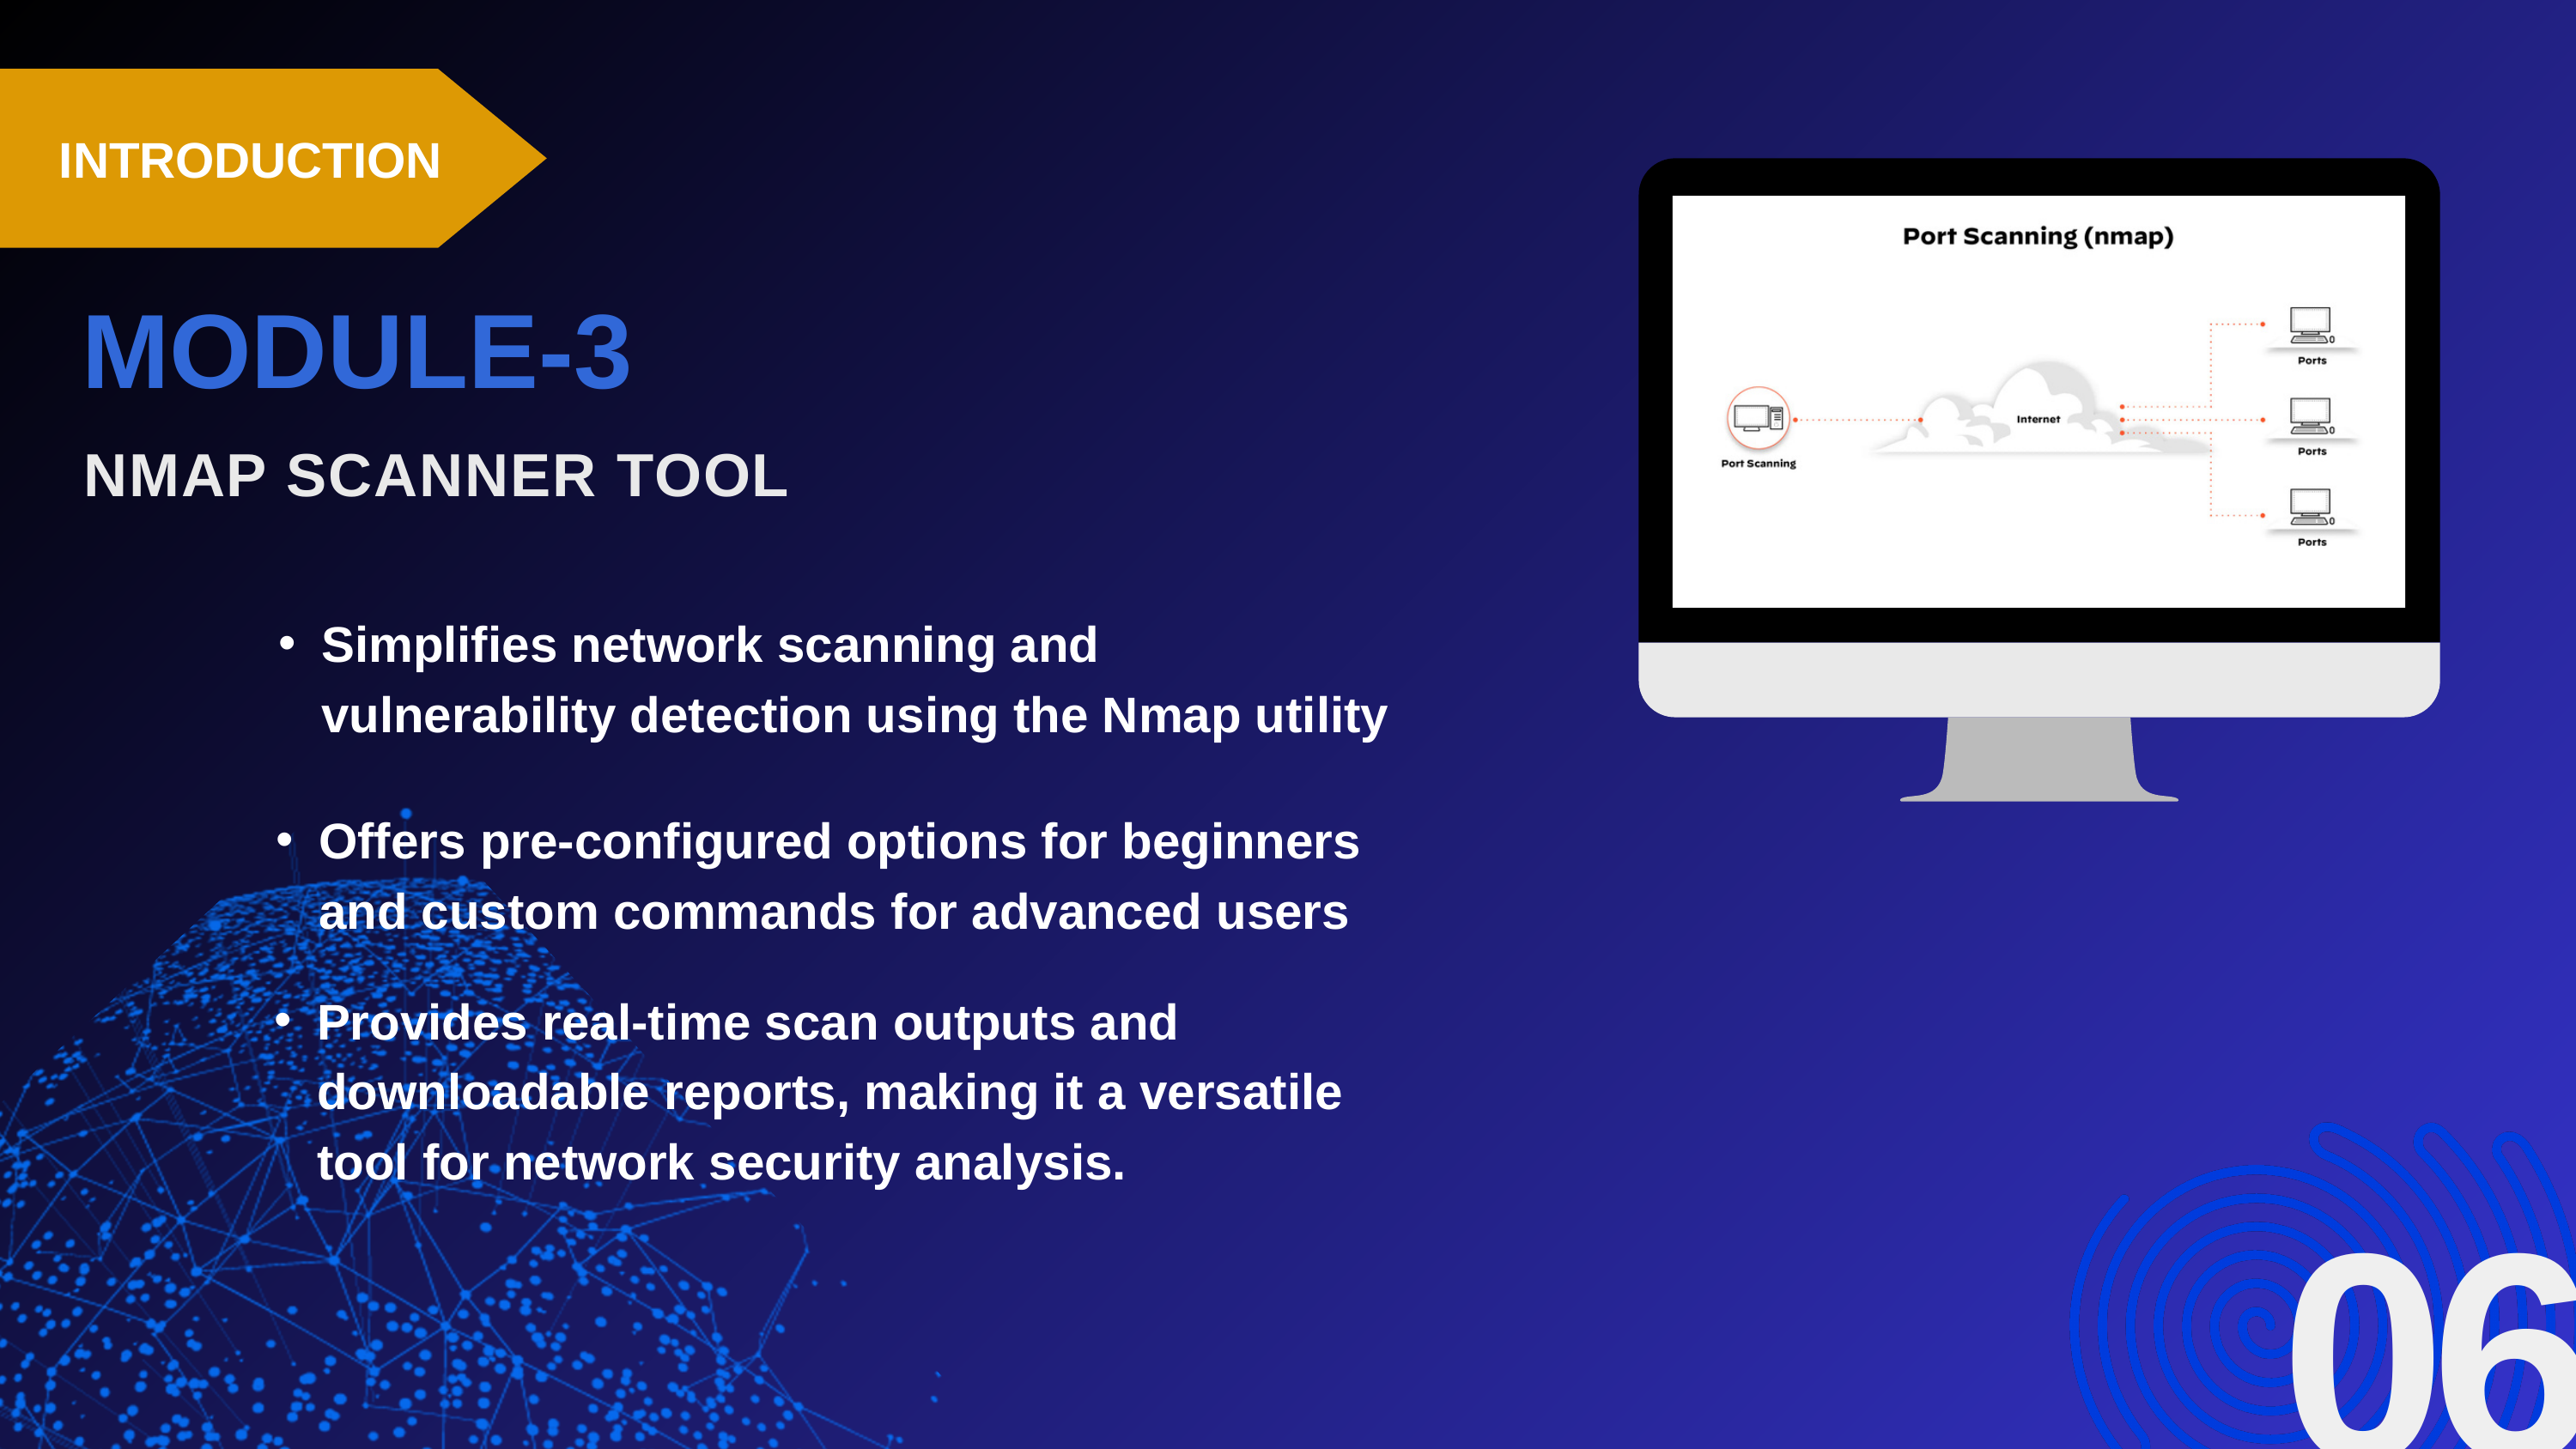

INTRODUCTION

MODULE-3
NMAP SCANNER TOOL
Simplifies network scanning and vulnerability detection using the Nmap utility
Offers pre-configured options for beginners and custom commands for advanced users
Provides real-time scan outputs and downloadable reports, making it a versatile tool for network security analysis.

06